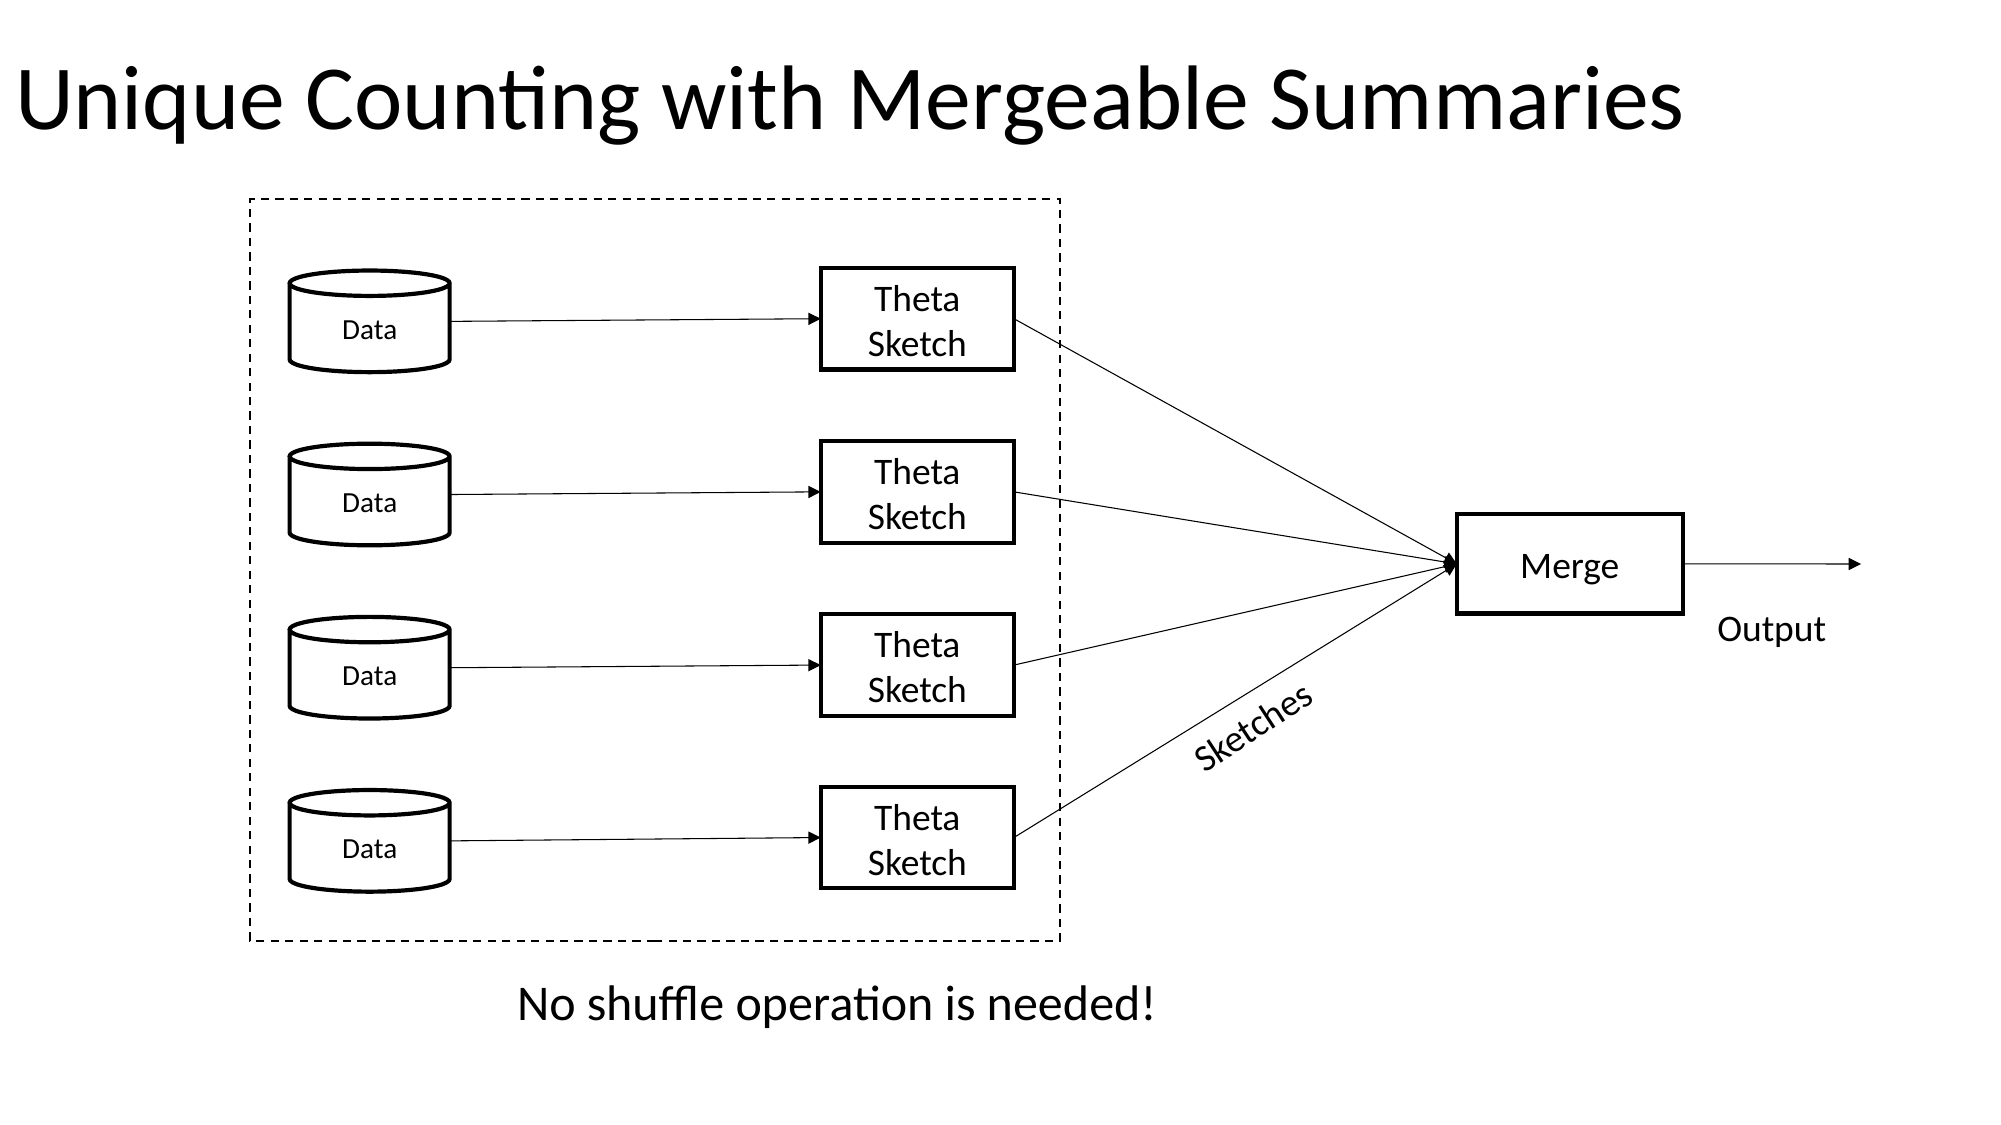

# Unique Counting with Mergeable Summaries

Theta
Sketch
Data
Theta
Sketch
Data
Merge
Output
Theta
Sketch
Data
Sketches
Theta
Sketch
Data
No shuffle operation is needed!